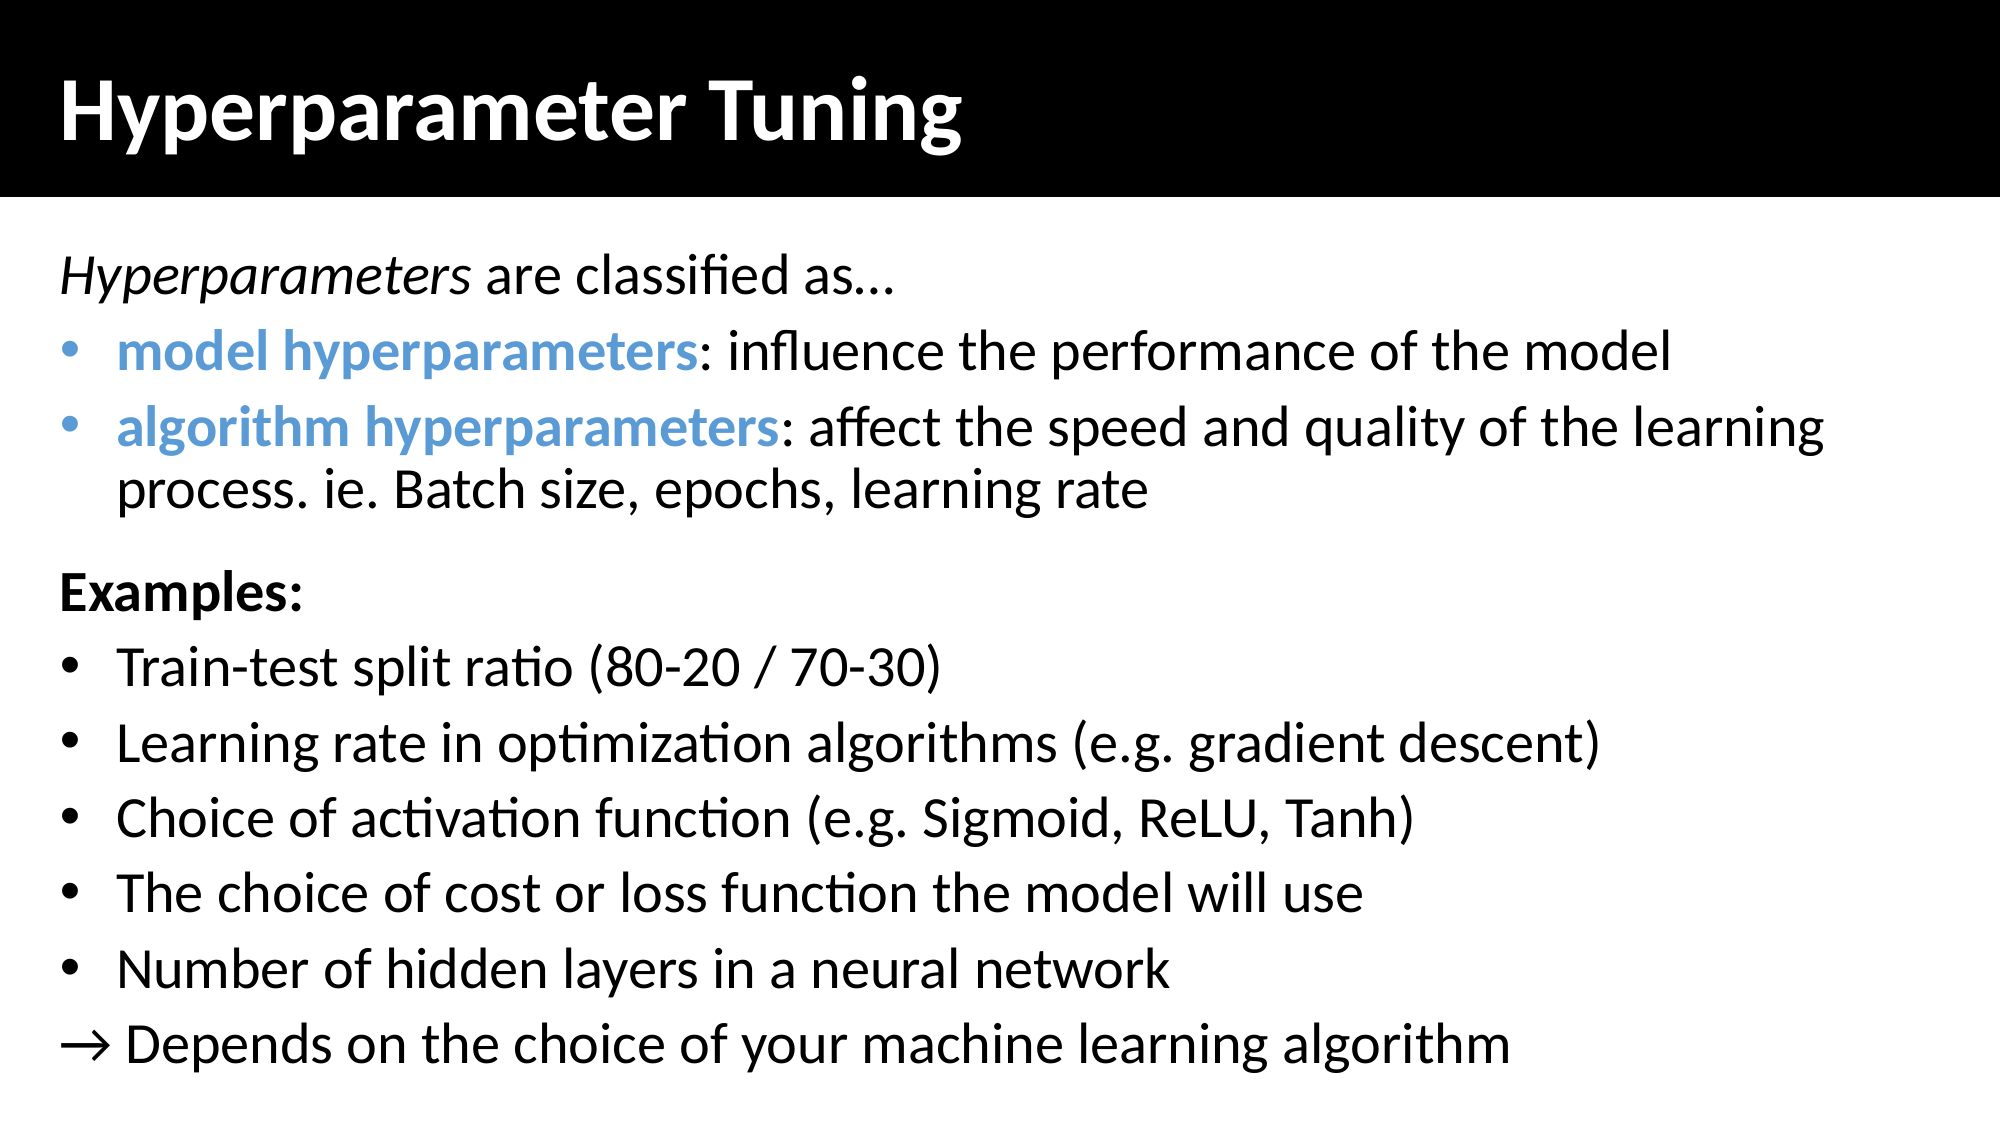

Hyperparameter Tuning
Hyperparameters are classified as…
model hyperparameters: influence the performance of the model
algorithm hyperparameters: affect the speed and quality of the learning process. ie. Batch size, epochs, learning rate

Examples:
Train-test split ratio (80-20 / 70-30)
Learning rate in optimization algorithms (e.g. gradient descent)
Choice of activation function (e.g. Sigmoid, ReLU, Tanh)
The choice of cost or loss function the model will use
Number of hidden layers in a neural network
→ Depends on the choice of your machine learning algorithm